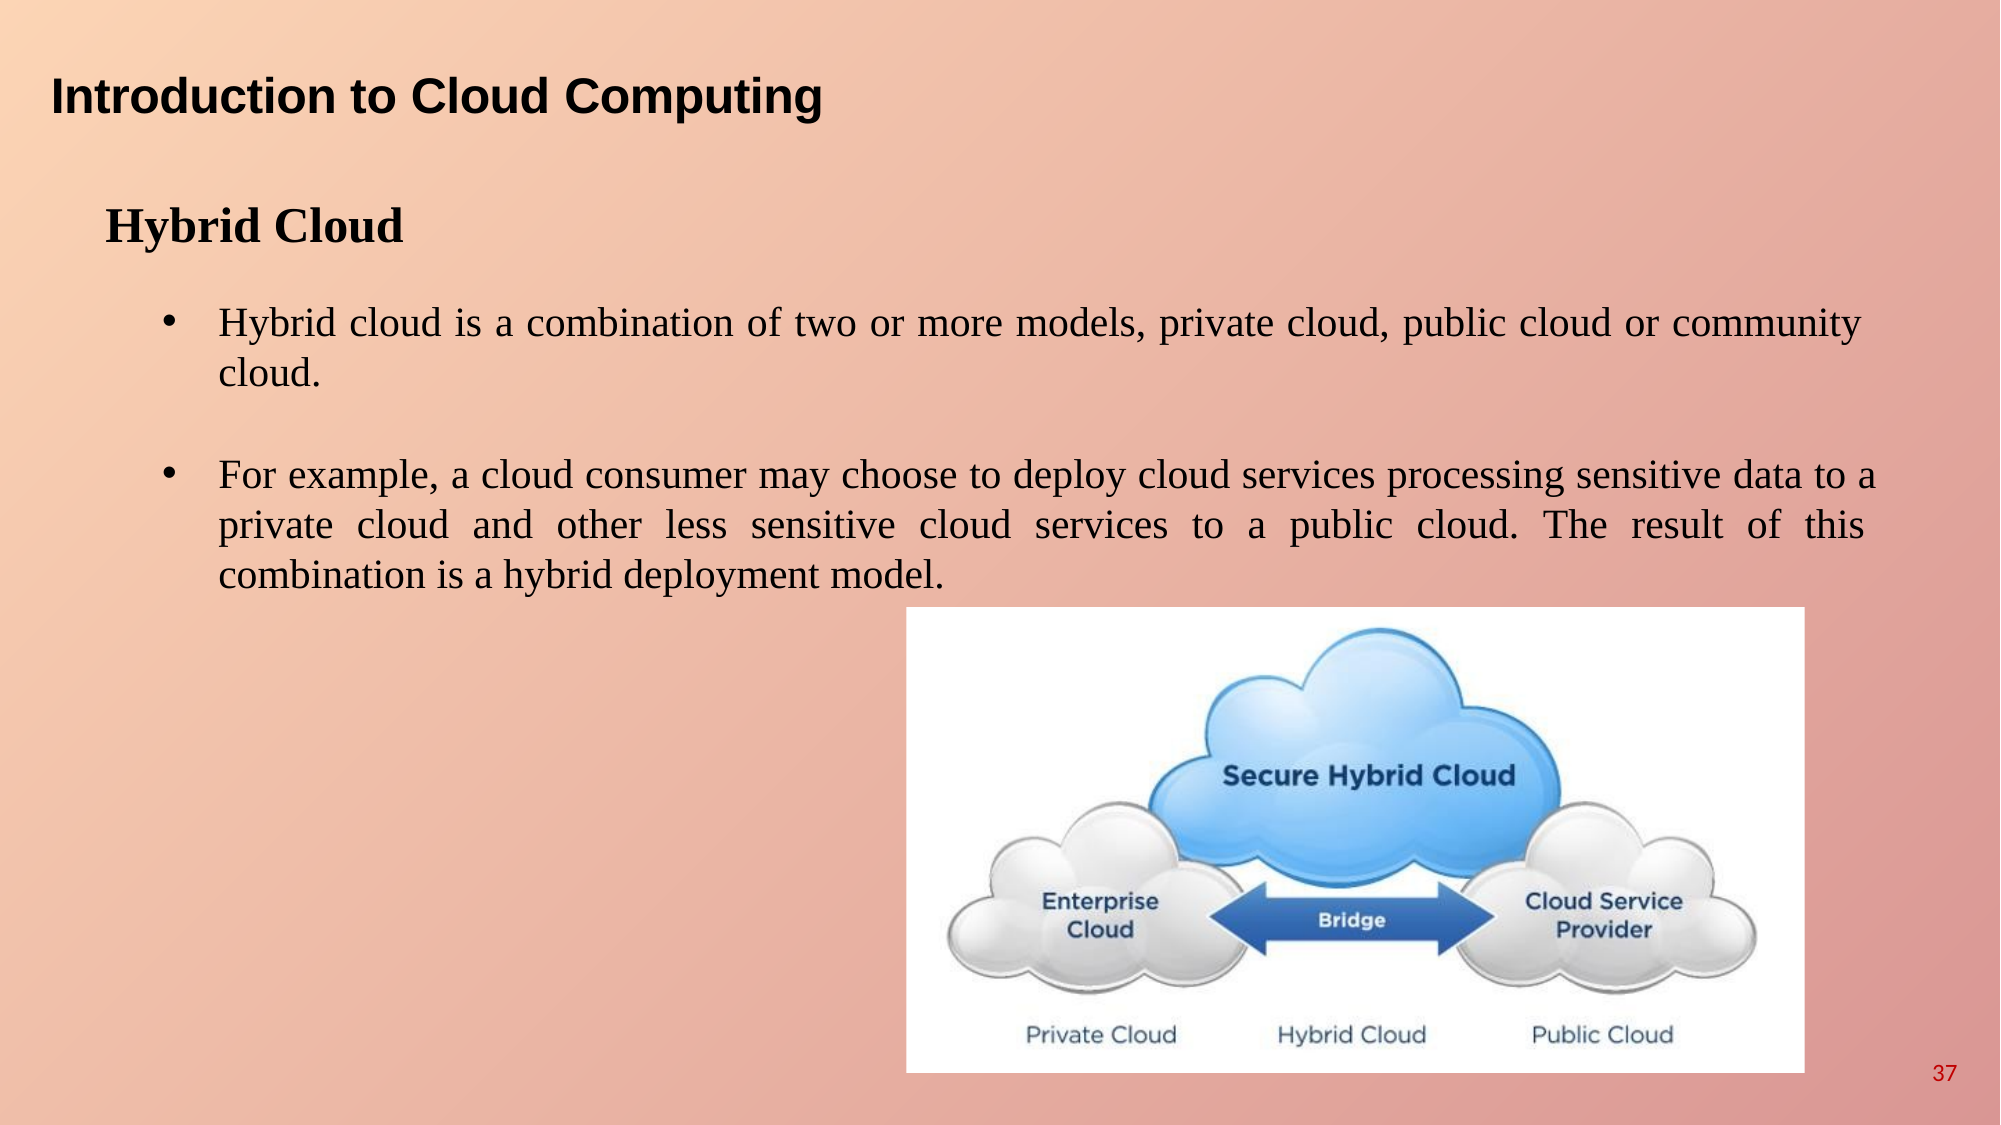

# Introduction to Cloud Computing
Hybrid Cloud
Hybrid cloud is a combination of two or more models, private cloud, public cloud or community   cloud.

For example, a cloud consumer may choose to deploy cloud services processing sensitive data to a  private cloud and other less sensitive cloud services to a public cloud. The result of this  combination is a hybrid deployment model.

37